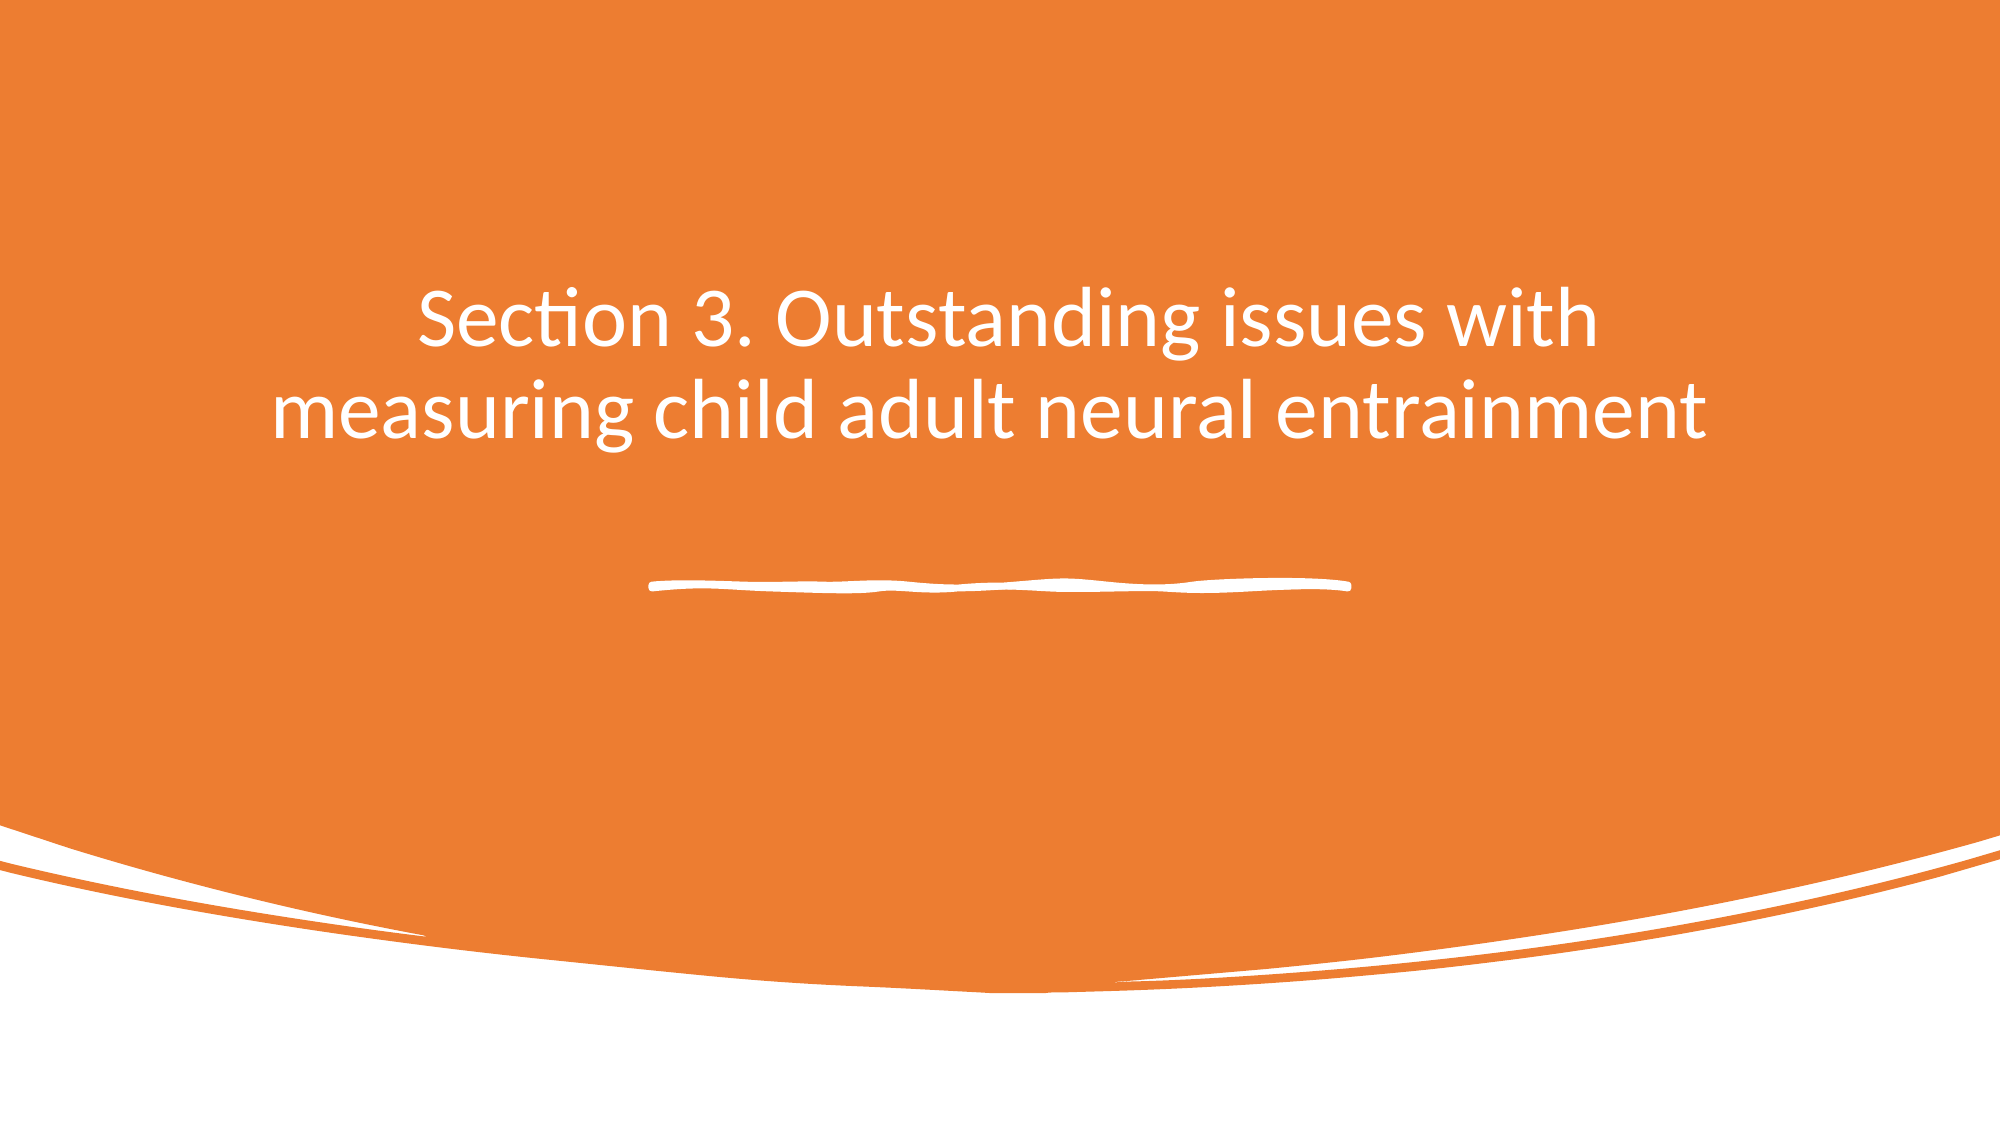

# Section 3. Outstanding issues with measuring child adult neural entrainment